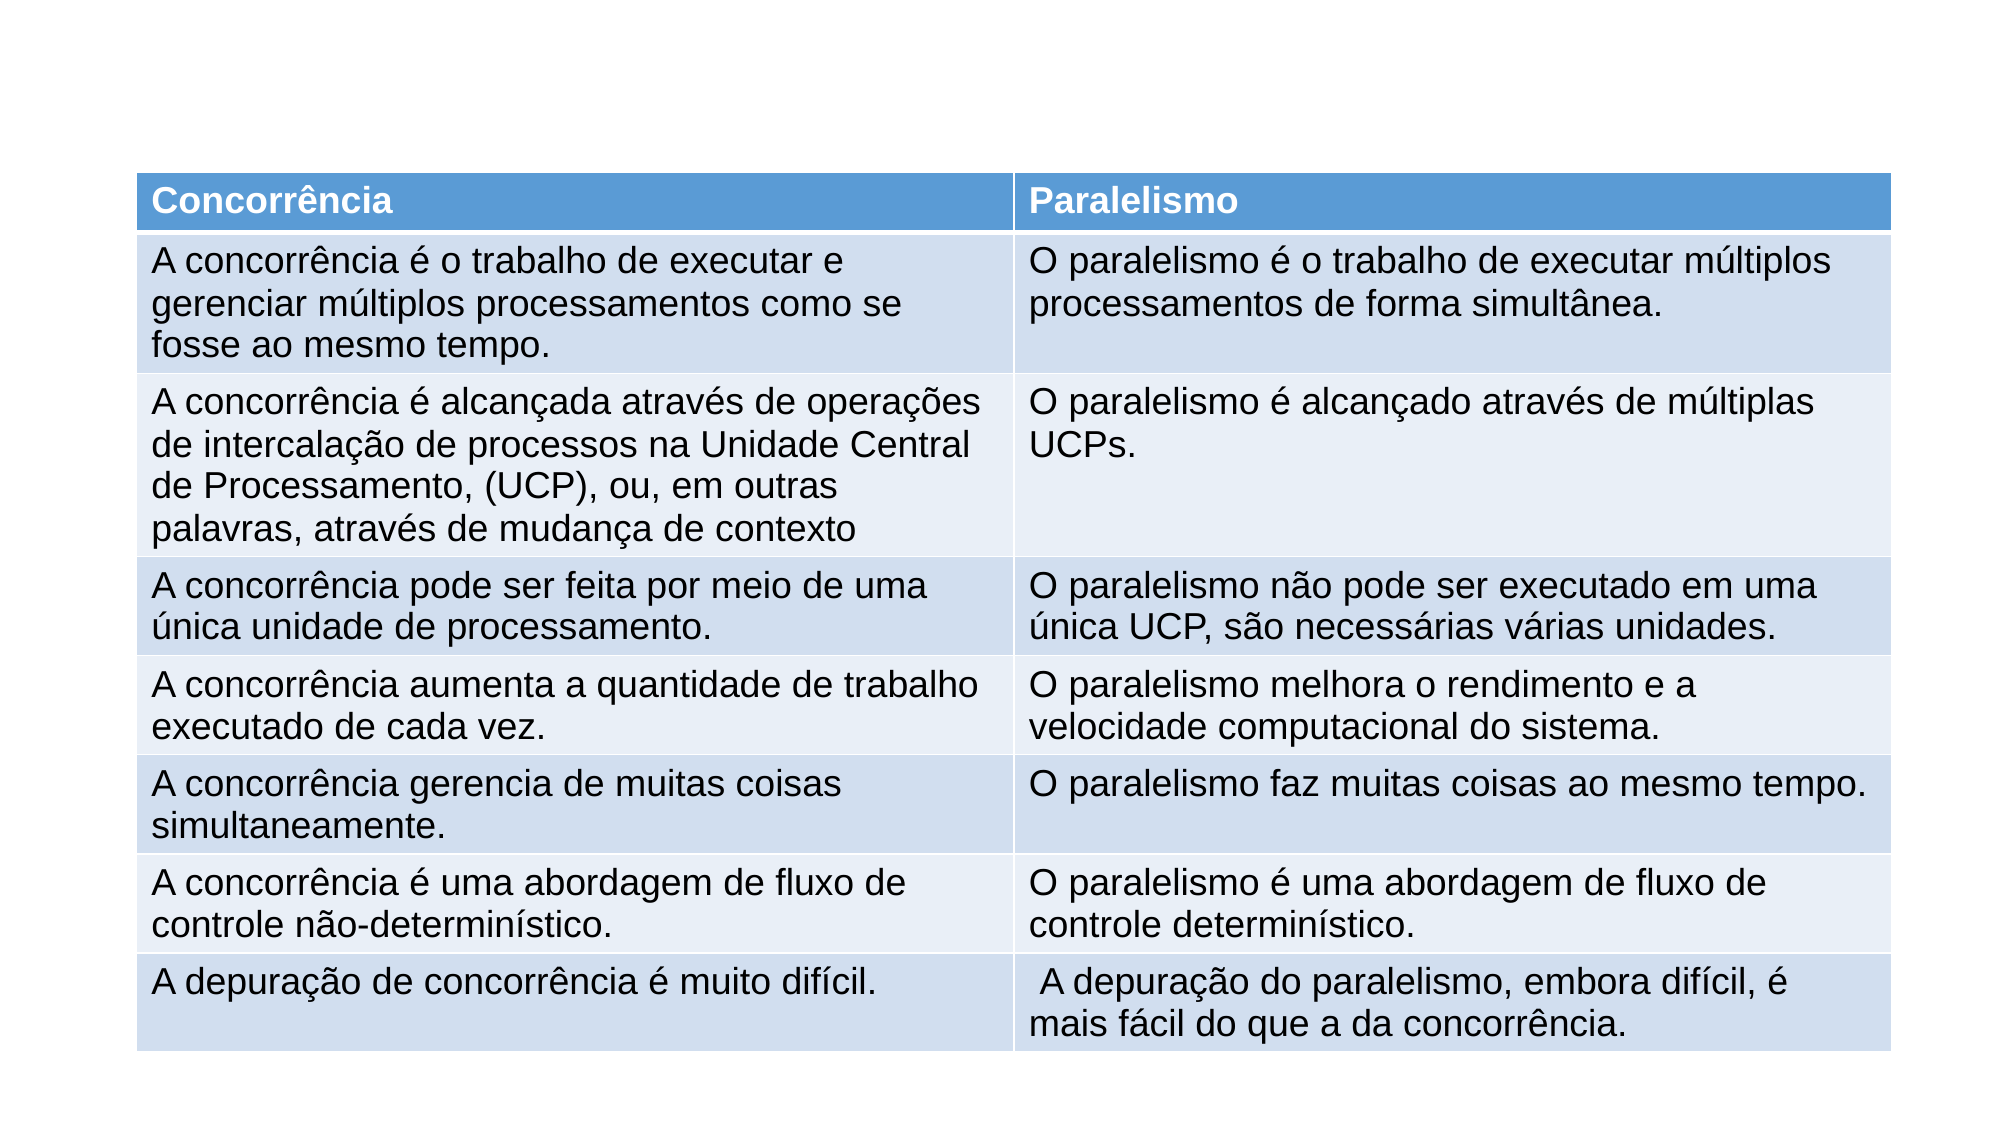

| Concorrência | Paralelismo |
| --- | --- |
| A concorrência é o trabalho de executar e gerenciar múltiplos processamentos como se fosse ao mesmo tempo. | O paralelismo é o trabalho de executar múltiplos processamentos de forma simultânea. |
| A concorrência é alcançada através de operações de intercalação de processos na Unidade Central de Processamento, (UCP), ou, em outras palavras, através de mudança de contexto | O paralelismo é alcançado através de múltiplas UCPs. |
| A concorrência pode ser feita por meio de uma única unidade de processamento. | O paralelismo não pode ser executado em uma única UCP, são necessárias várias unidades. |
| A concorrência aumenta a quantidade de trabalho executado de cada vez. | O paralelismo melhora o rendimento e a velocidade computacional do sistema. |
| A concorrência gerencia de muitas coisas simultaneamente. | O paralelismo faz muitas coisas ao mesmo tempo. |
| A concorrência é uma abordagem de fluxo de controle não-determinístico. | O paralelismo é uma abordagem de fluxo de controle determinístico. |
| A depuração de concorrência é muito difícil. | A depuração do paralelismo, embora difícil, é mais fácil do que a da concorrência. |